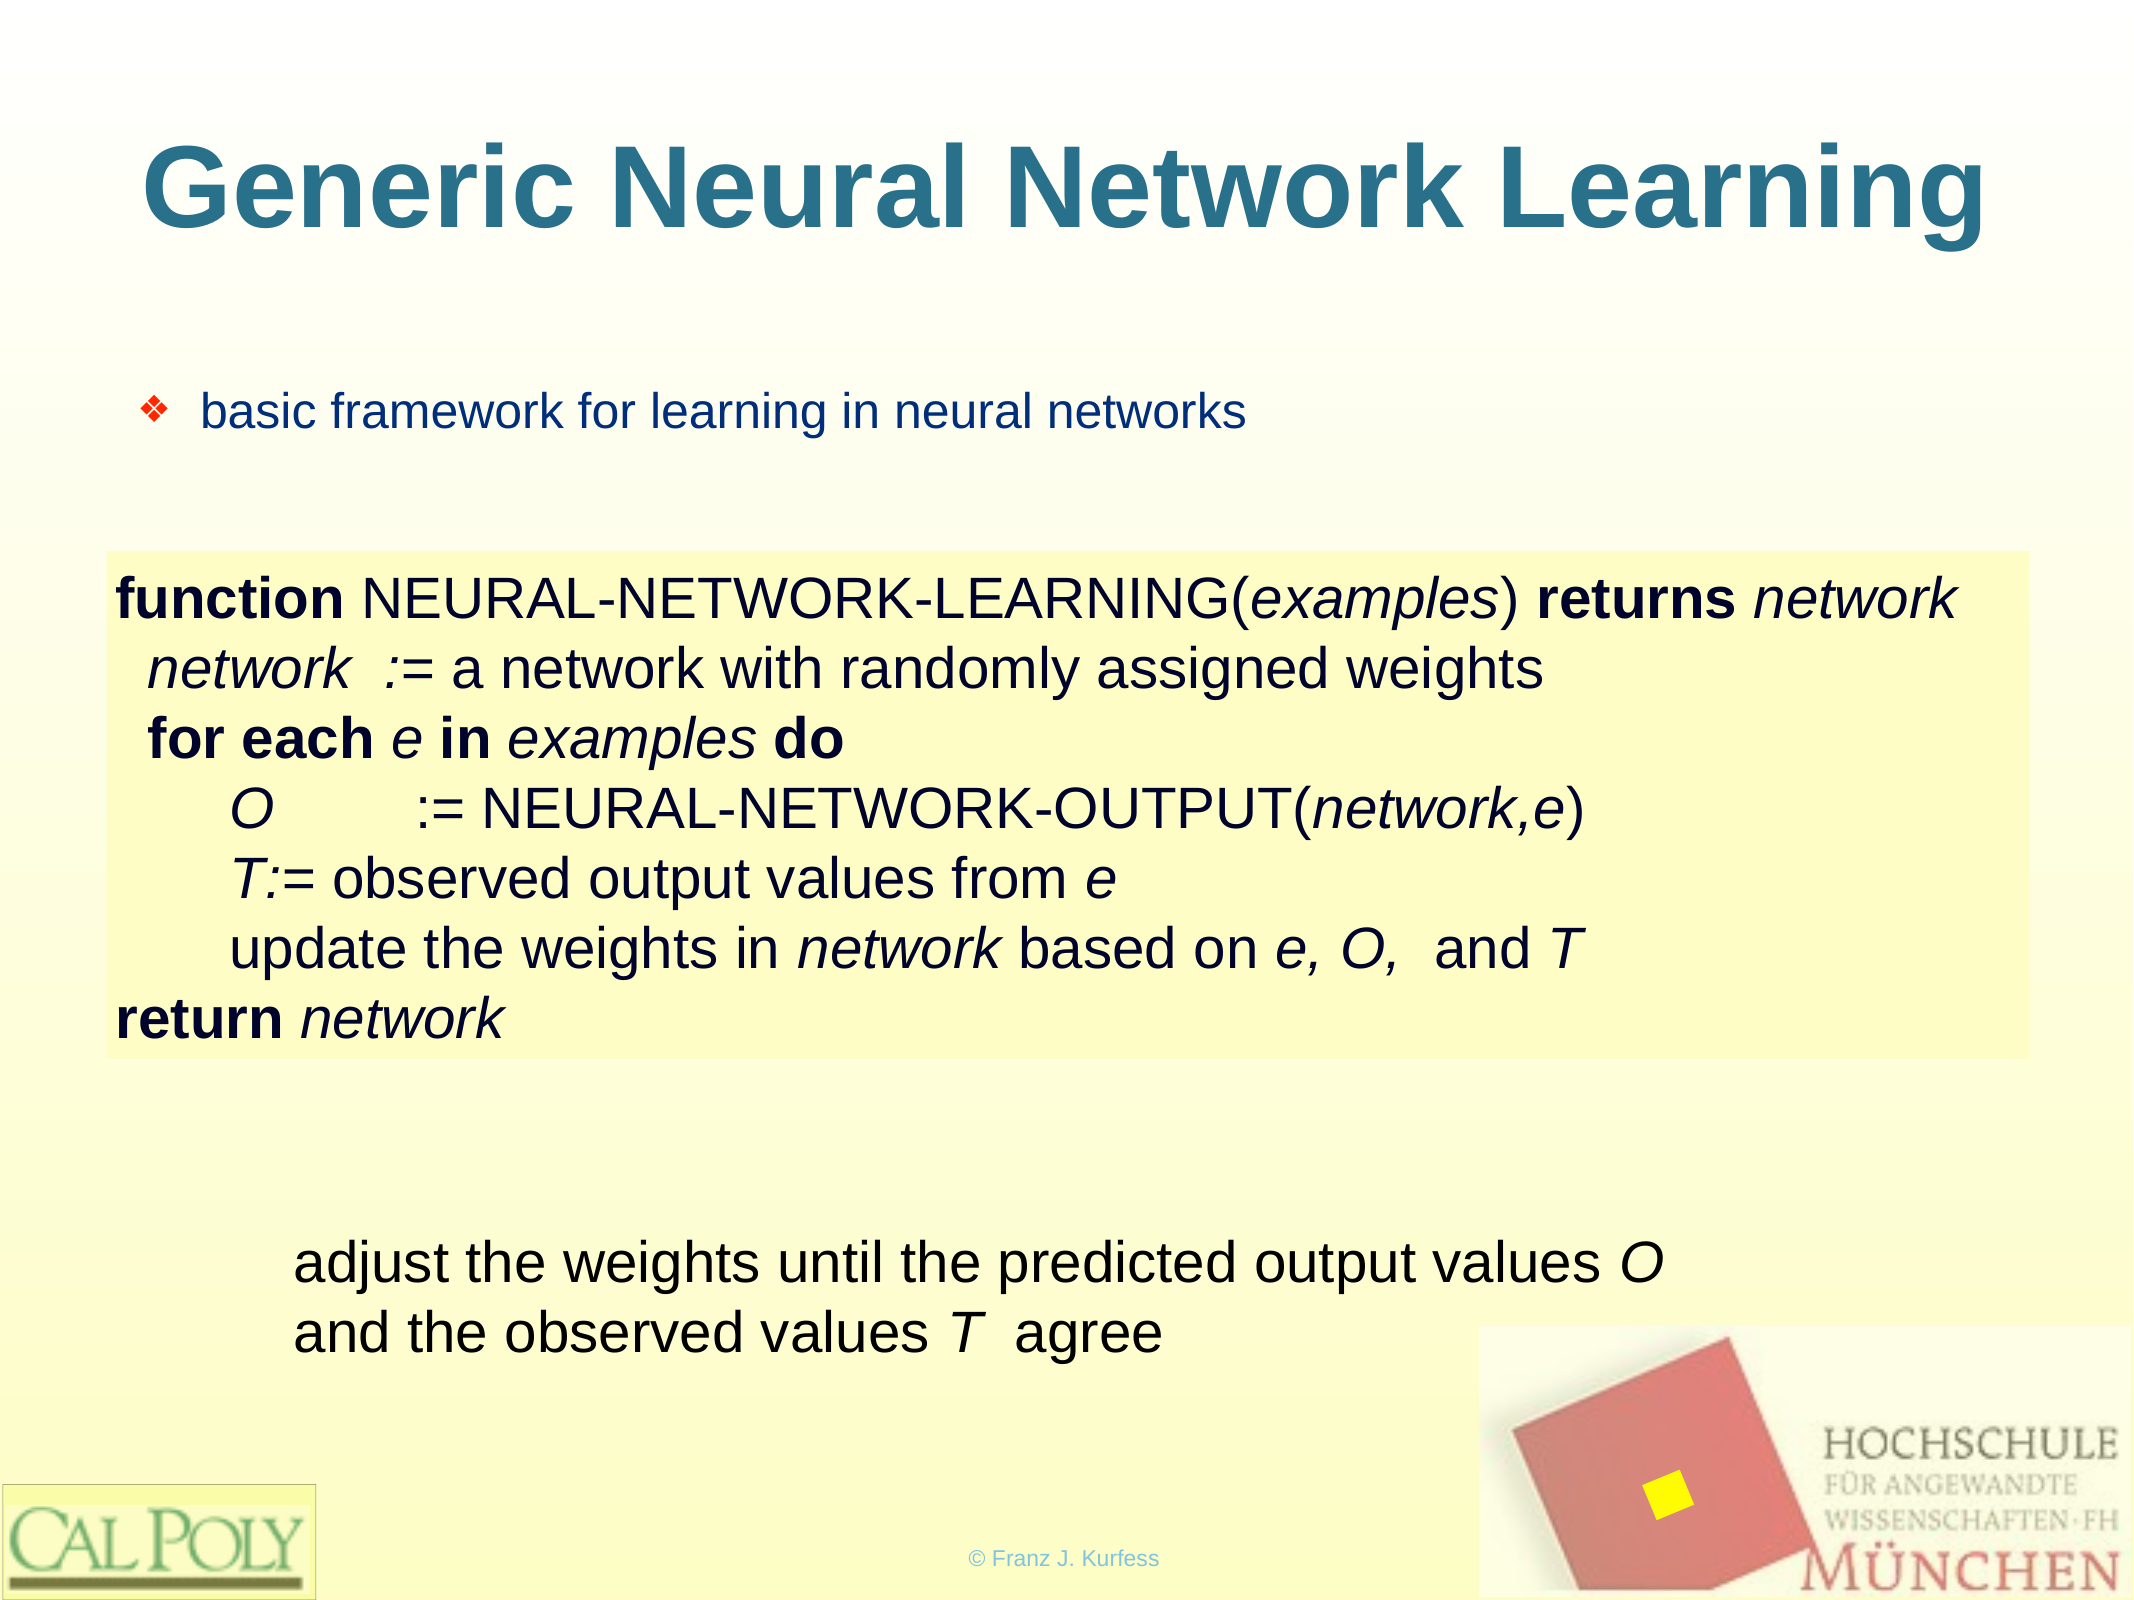

# Generic Neural Network Learning
basic framework for learning in neural networks
function NEURAL-NETWORK-LEARNING(examples) returns network
  network  := a network with randomly assigned weights
  for each e in examples do
       O	:= NEURAL-NETWORK-OUTPUT(network,e)
       T	:= observed output values from e
       update the weights in network based on e, O,  and T
return network
adjust the weights until the predicted output values O
and the observed values T  agree
87